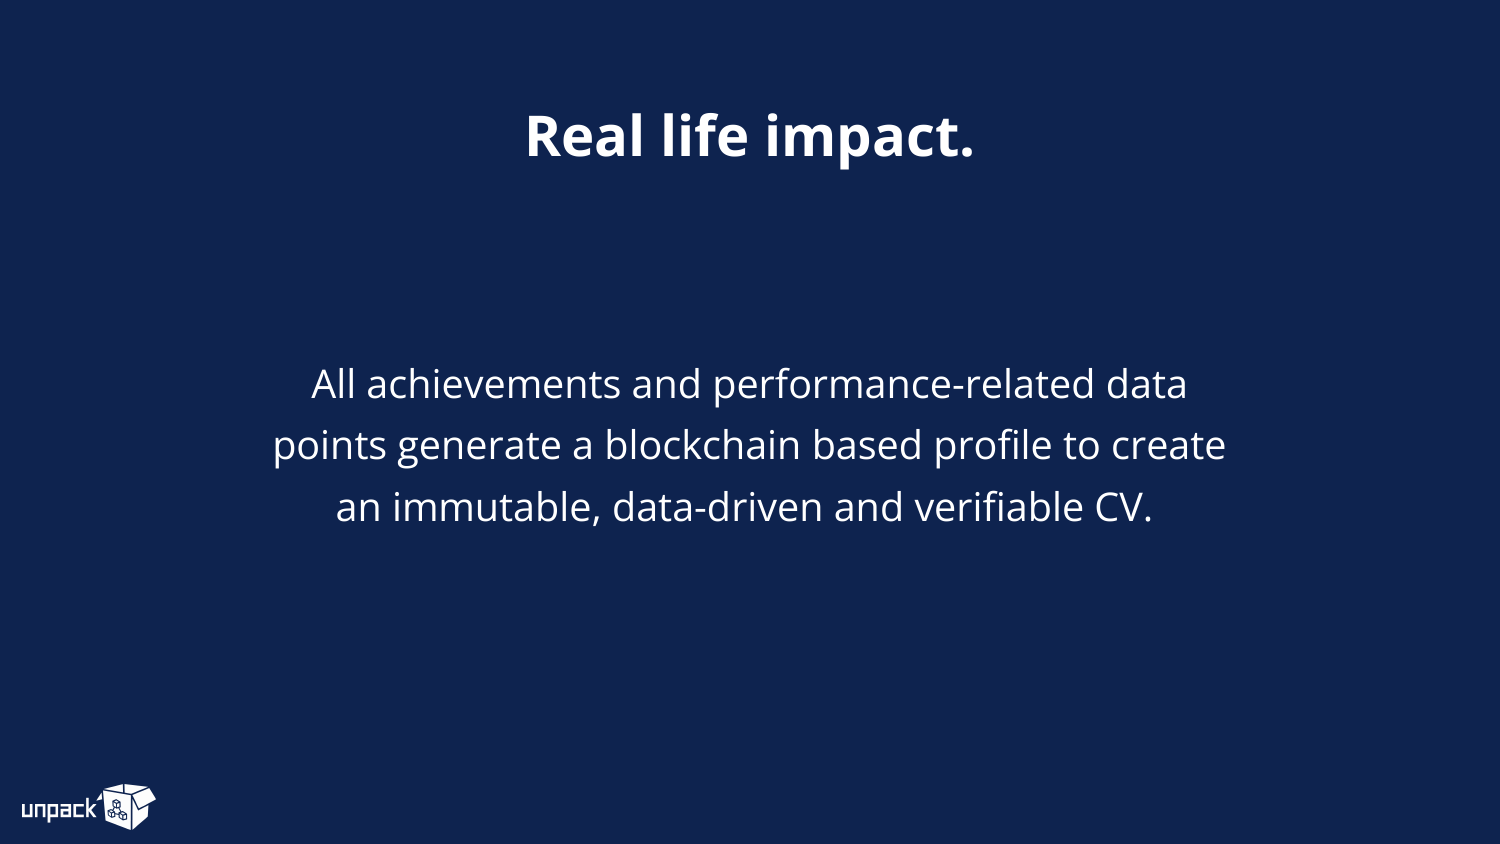

Real life impact.
All achievements and performance-related data points generate a blockchain based profile to create an immutable, data-driven and verifiable CV.